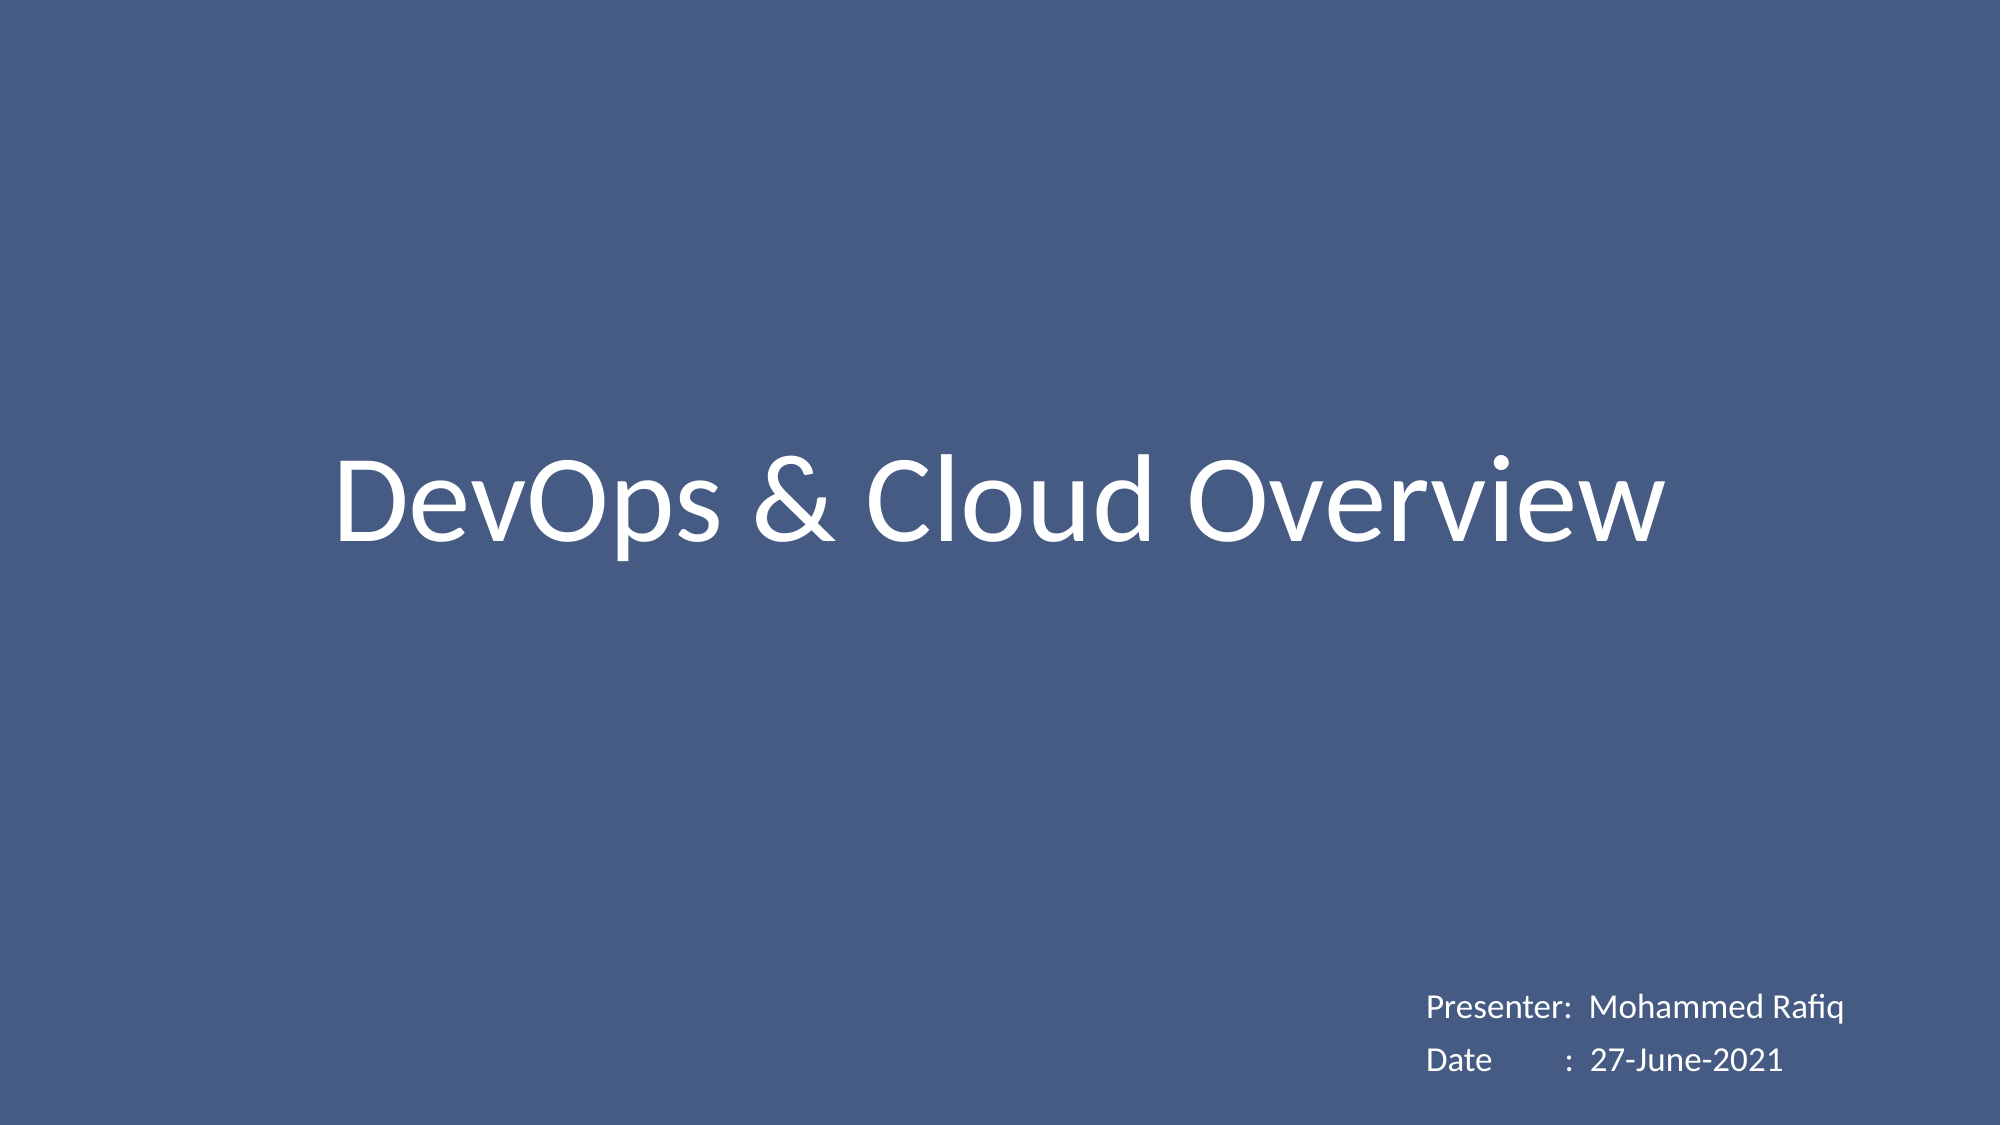

# DevOps & Cloud Overview
Presenter:  Mohammed Rafiq
Date         :  27-June-2021